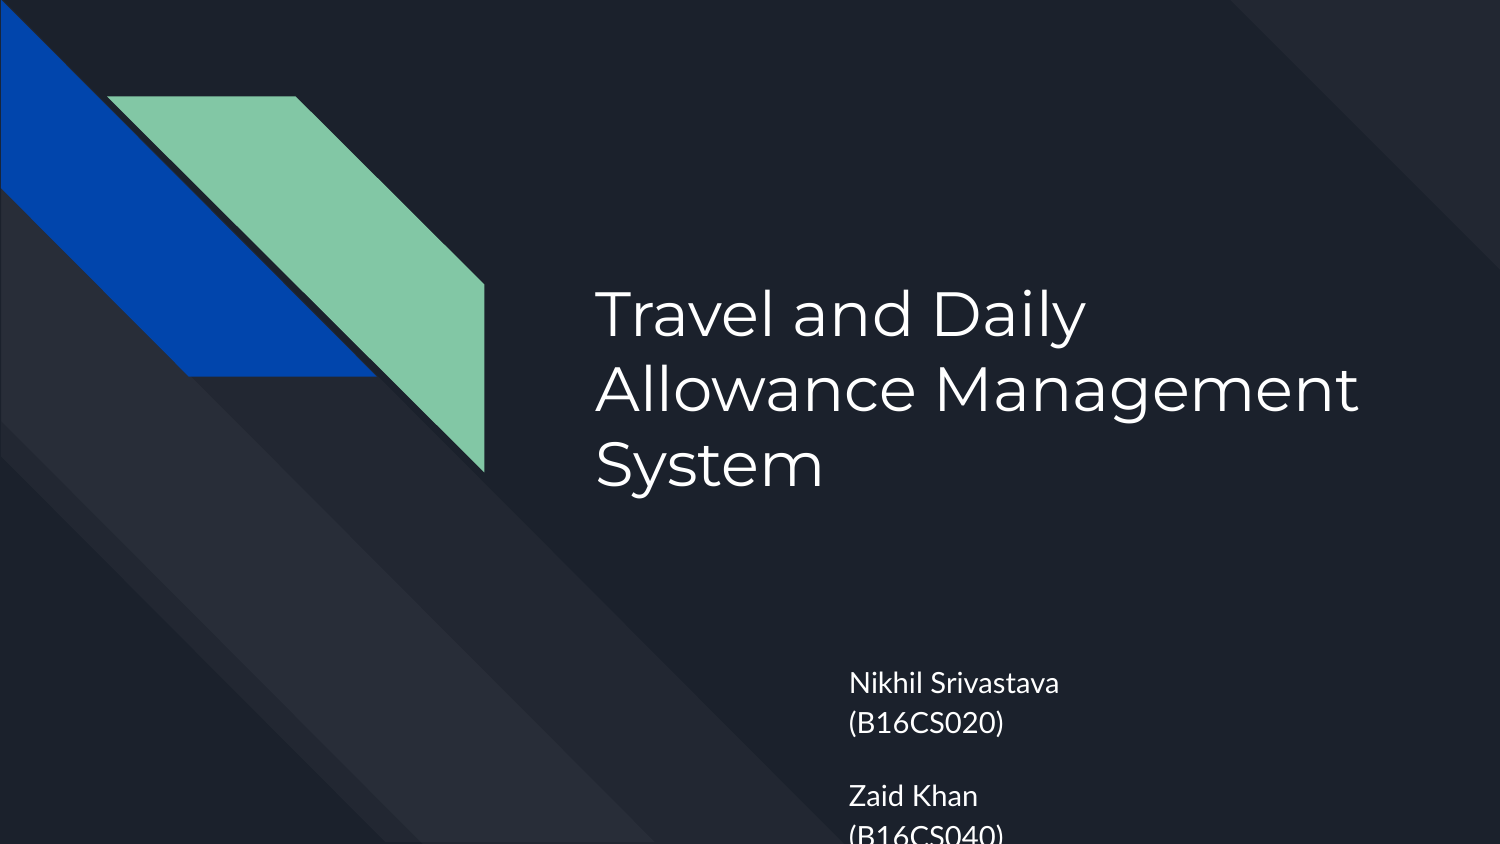

# Travel and Daily Allowance Management System
Nikhil Srivastava                             (B16CS020)
Zaid Khan 	                                      (B16CS040)